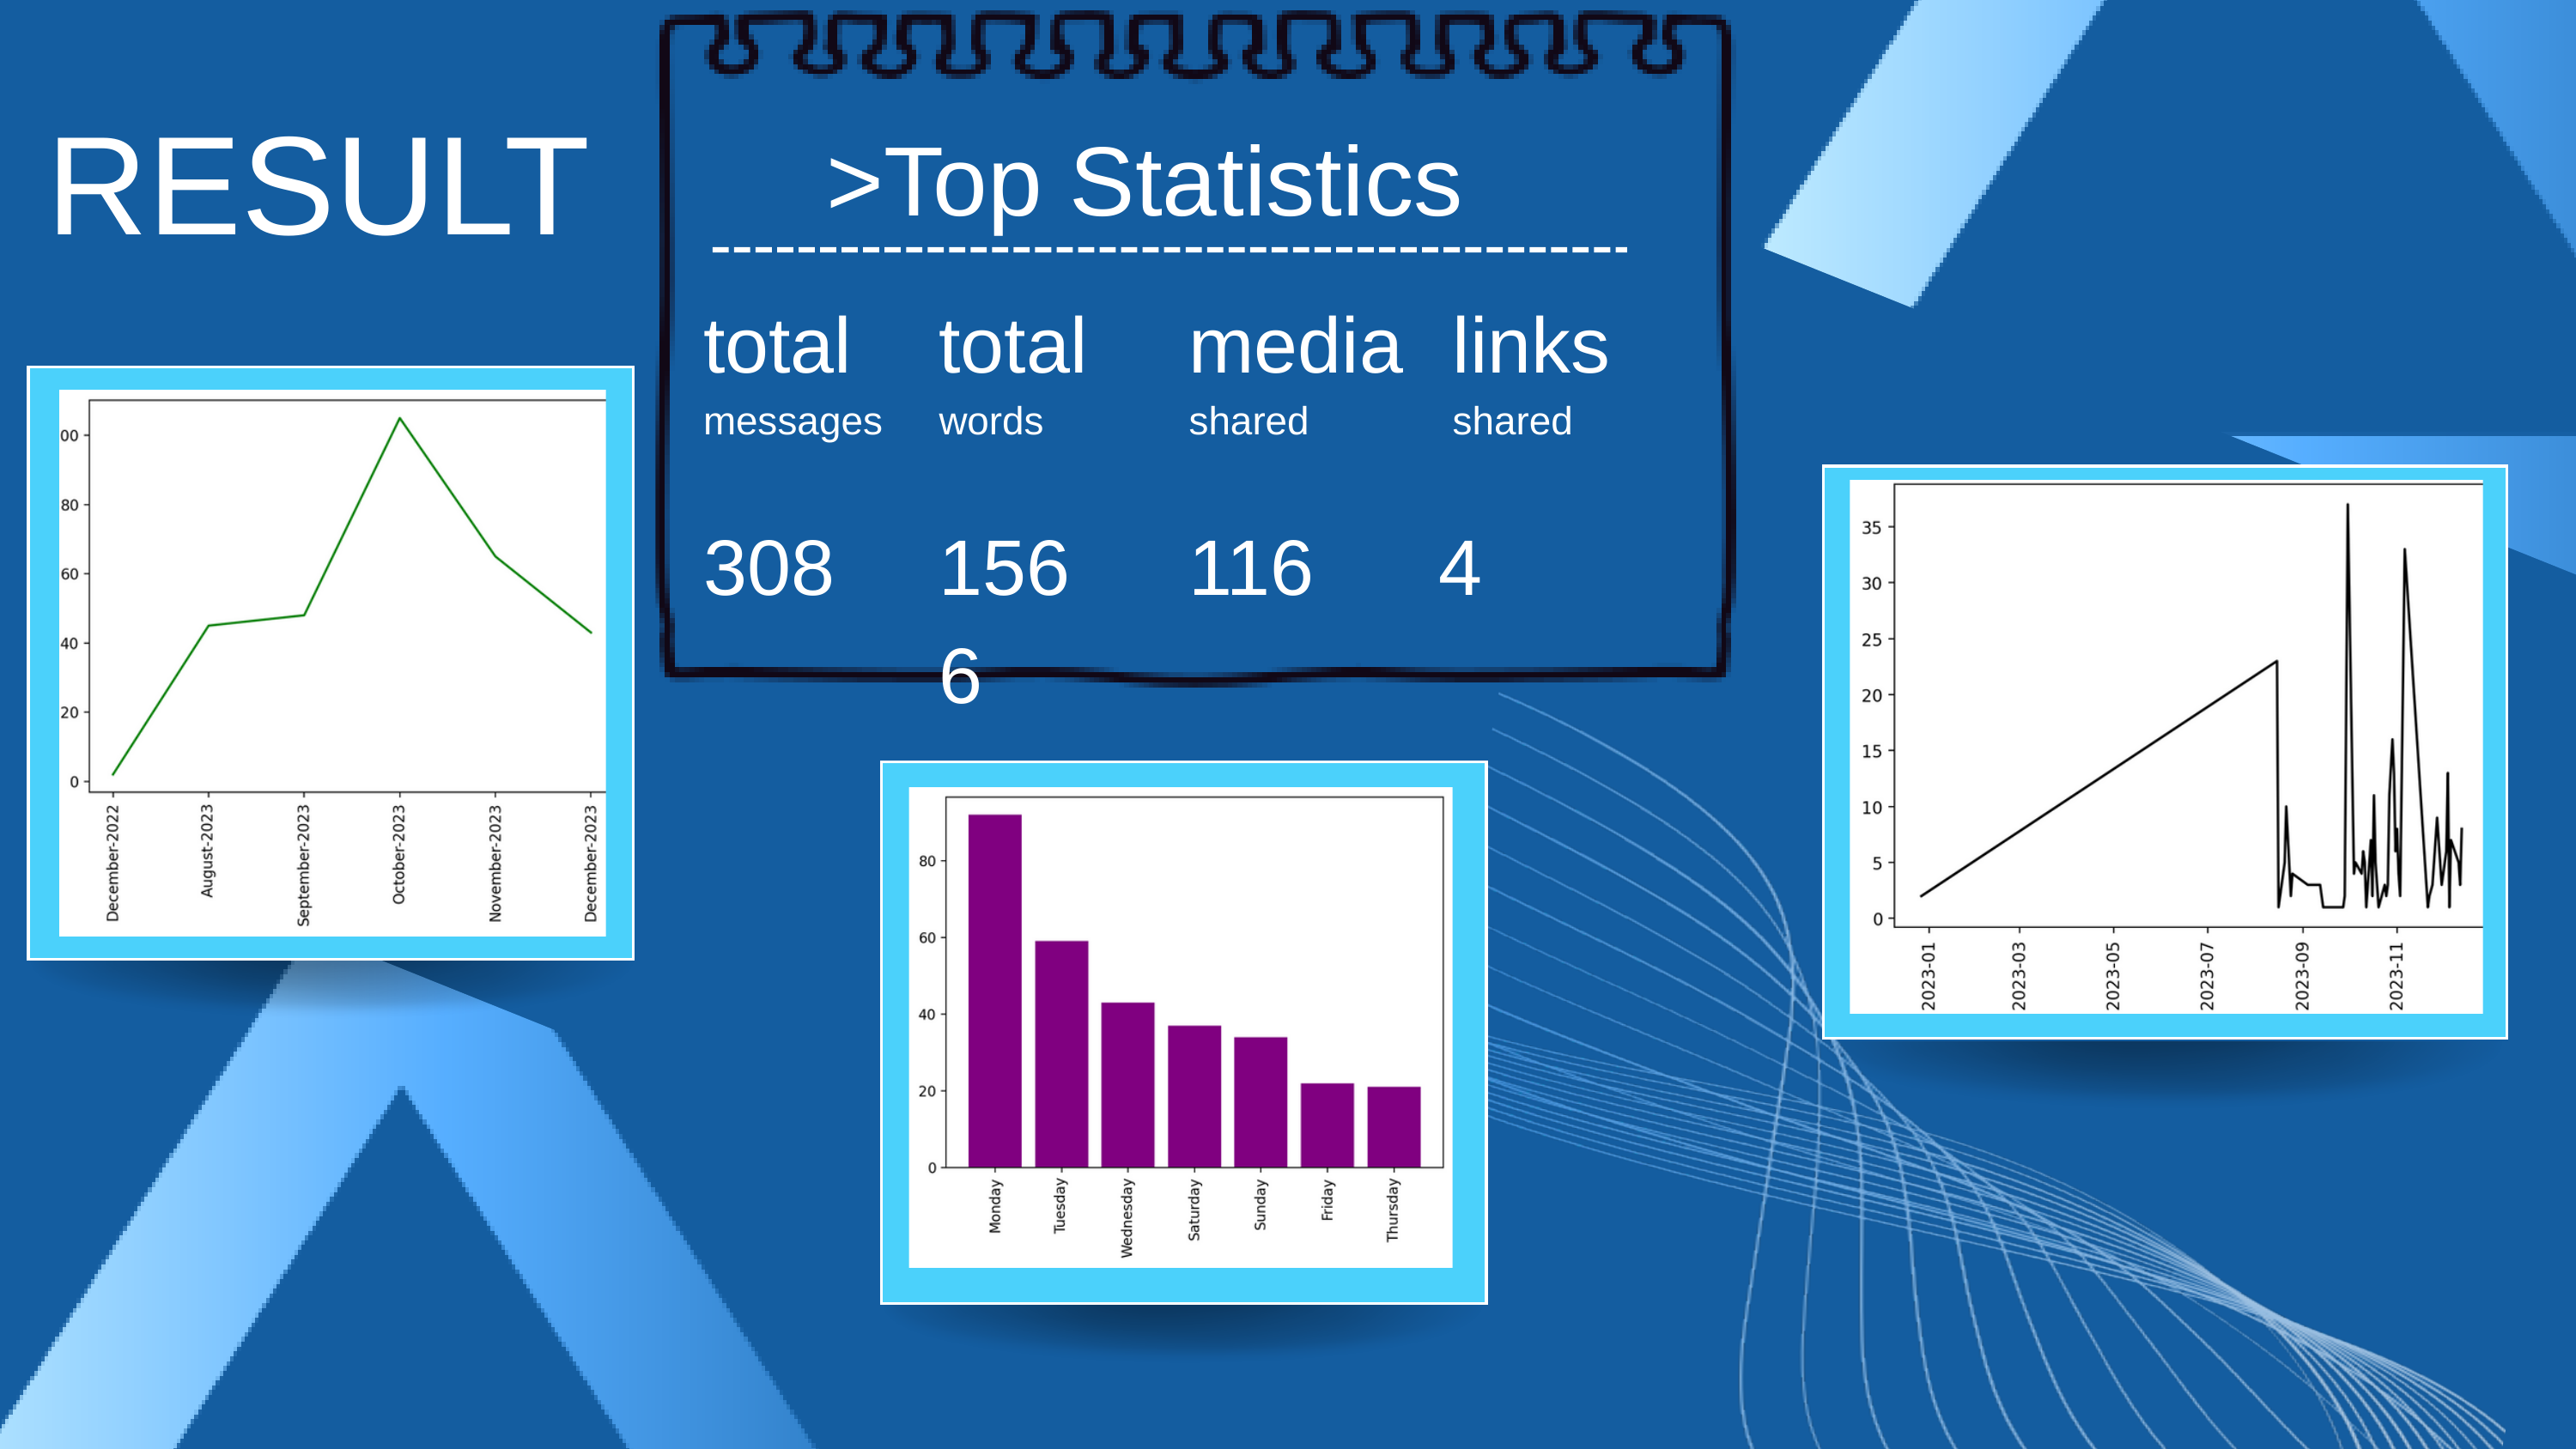

RESULT
>Top Statistics

total
messages
total
words
media
shared
links
shared

308
1566
116
4